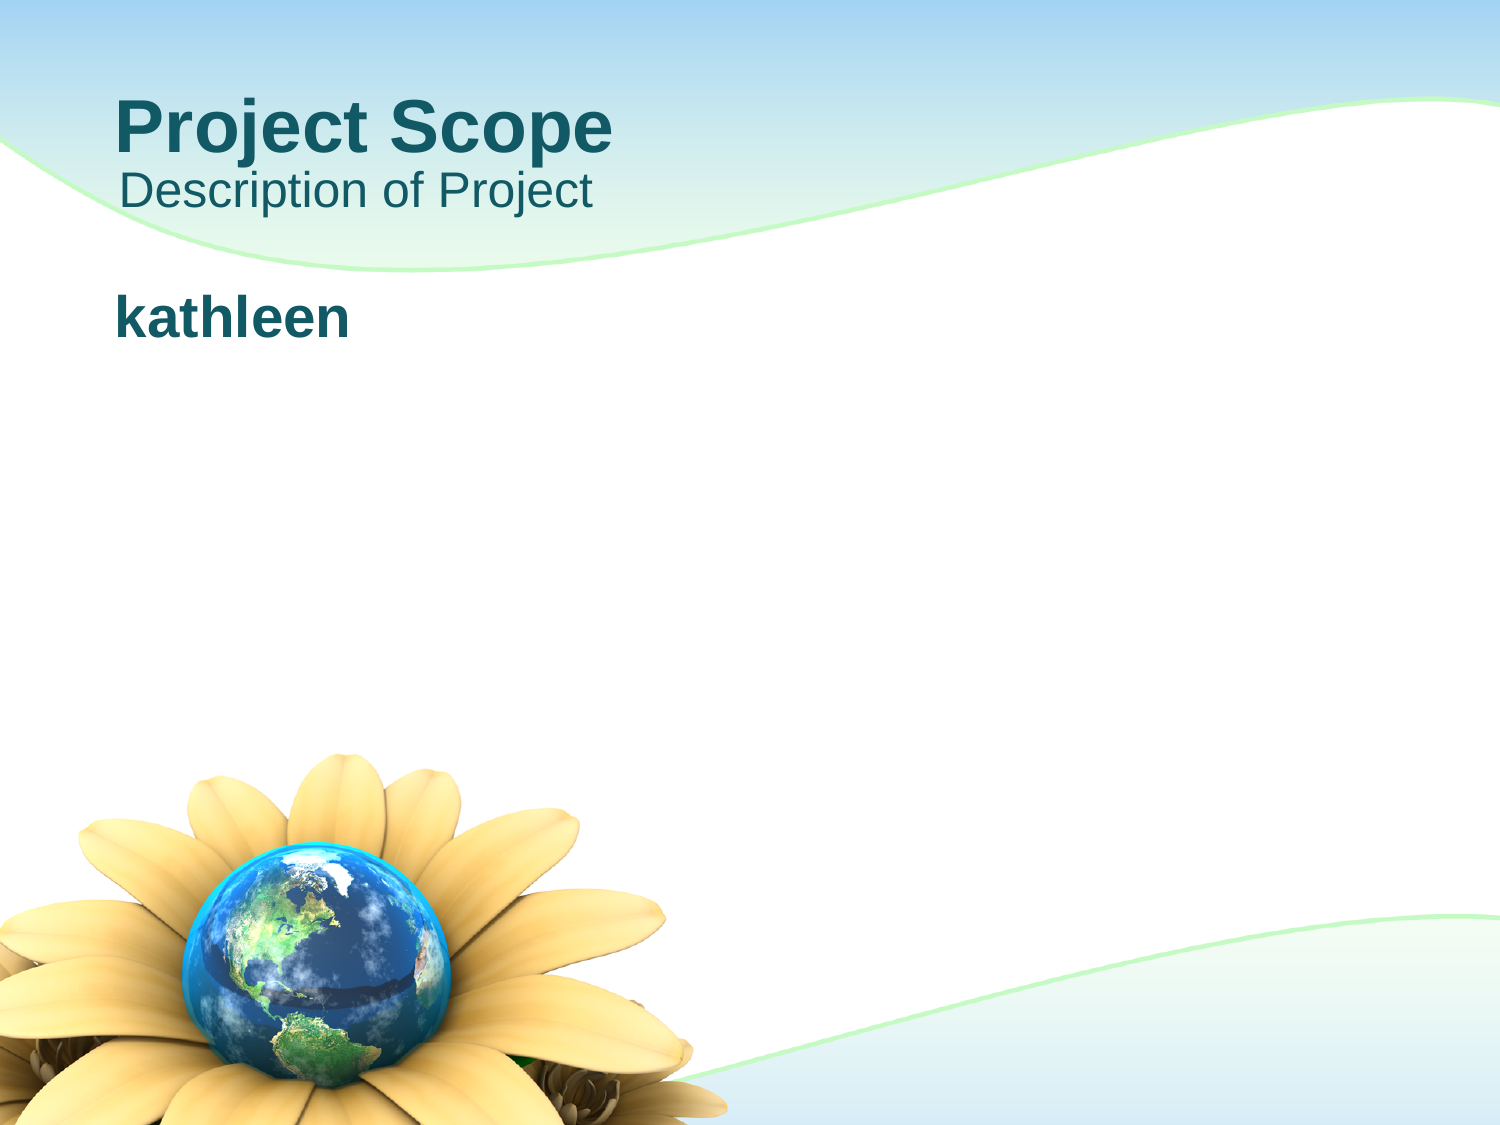

# Project Scope
Description of Project
kathleen